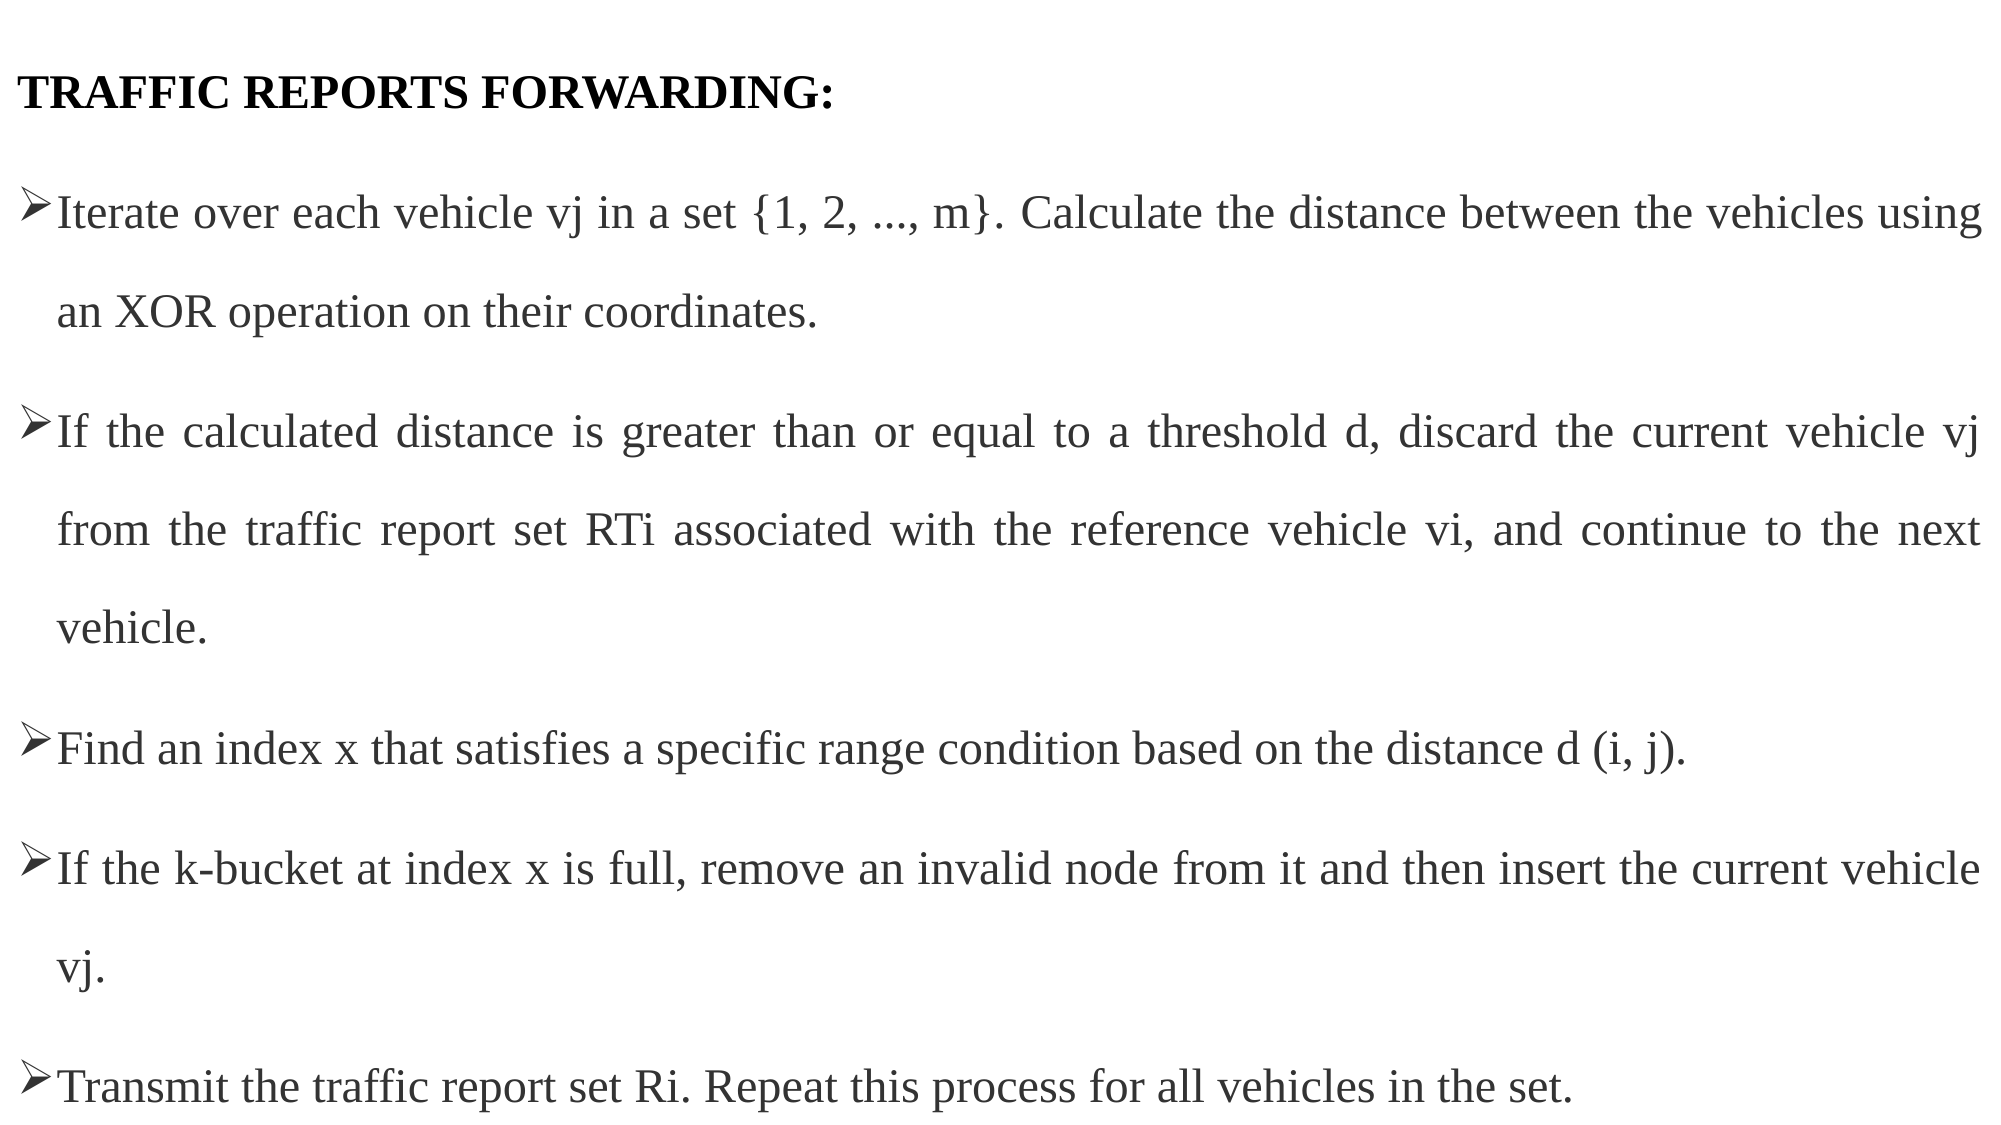

TRAFFIC REPORTS FORWARDING:
Iterate over each vehicle vj in a set {1, 2, ..., m}. Calculate the distance between the vehicles using an XOR operation on their coordinates.
If the calculated distance is greater than or equal to a threshold d, discard the current vehicle vj from the traffic report set RTi associated with the reference vehicle vi, and continue to the next vehicle.
Find an index x that satisfies a specific range condition based on the distance d (i, j).
If the k-bucket at index x is full, remove an invalid node from it and then insert the current vehicle vj.
Transmit the traffic report set Ri. Repeat this process for all vehicles in the set.